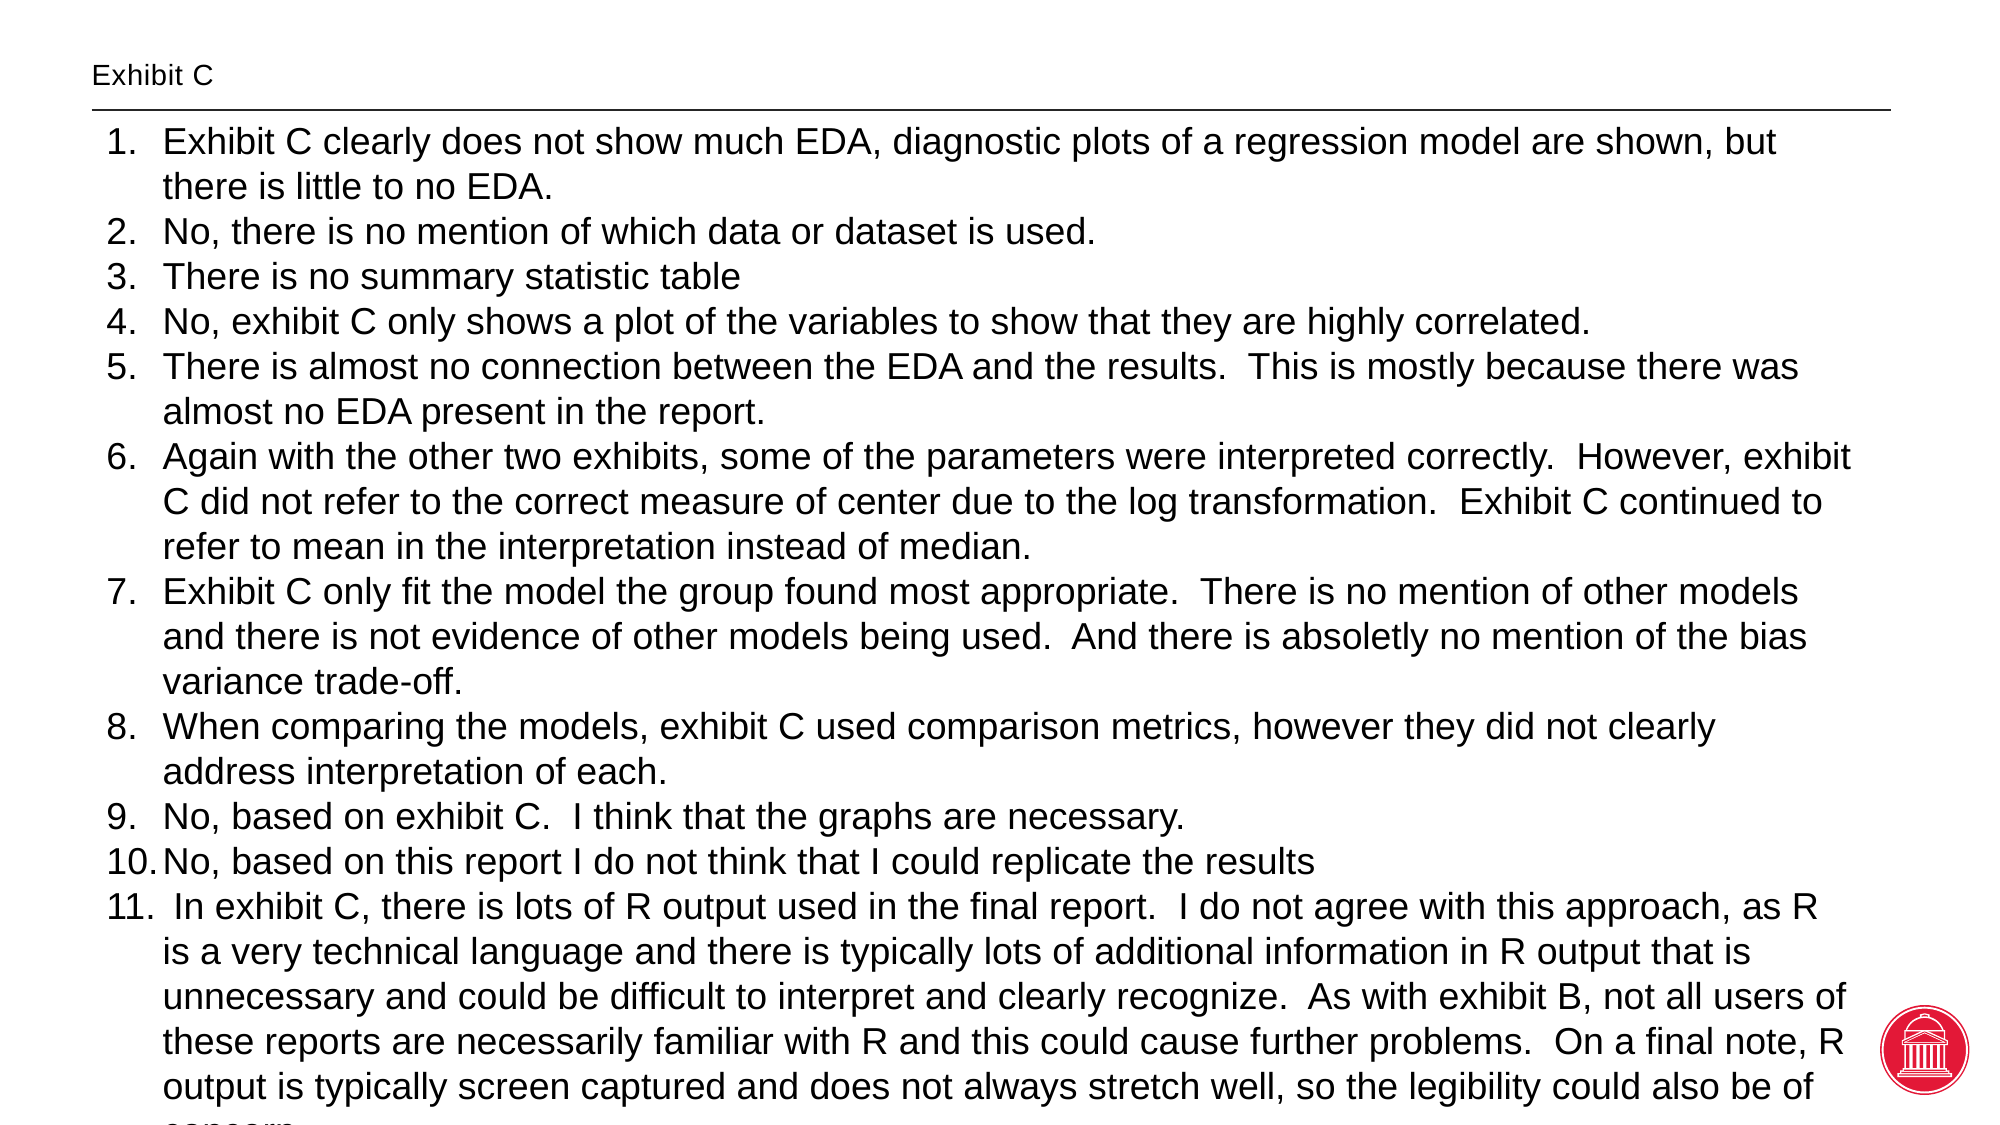

# Exhibit C
Exhibit C clearly does not show much EDA, diagnostic plots of a regression model are shown, but there is little to no EDA.
No, there is no mention of which data or dataset is used.
There is no summary statistic table
No, exhibit C only shows a plot of the variables to show that they are highly correlated.
There is almost no connection between the EDA and the results.  This is mostly because there was almost no EDA present in the report.
Again with the other two exhibits, some of the parameters were interpreted correctly.  However, exhibit C did not refer to the correct measure of center due to the log transformation.  Exhibit C continued to refer to mean in the interpretation instead of median.
Exhibit C only fit the model the group found most appropriate.  There is no mention of other models and there is not evidence of other models being used.  And there is absoletly no mention of the bias variance trade-off.
When comparing the models, exhibit C used comparison metrics, however they did not clearly address interpretation of each.
No, based on exhibit C.  I think that the graphs are necessary.
No, based on this report I do not think that I could replicate the results
 In exhibit C, there is lots of R output used in the final report.  I do not agree with this approach, as R is a very technical language and there is typically lots of additional information in R output that is unnecessary and could be difficult to interpret and clearly recognize.  As with exhibit B, not all users of these reports are necessarily familiar with R and this could cause further problems.  On a final note, R output is typically screen captured and does not always stretch well, so the legibility could also be of concern.